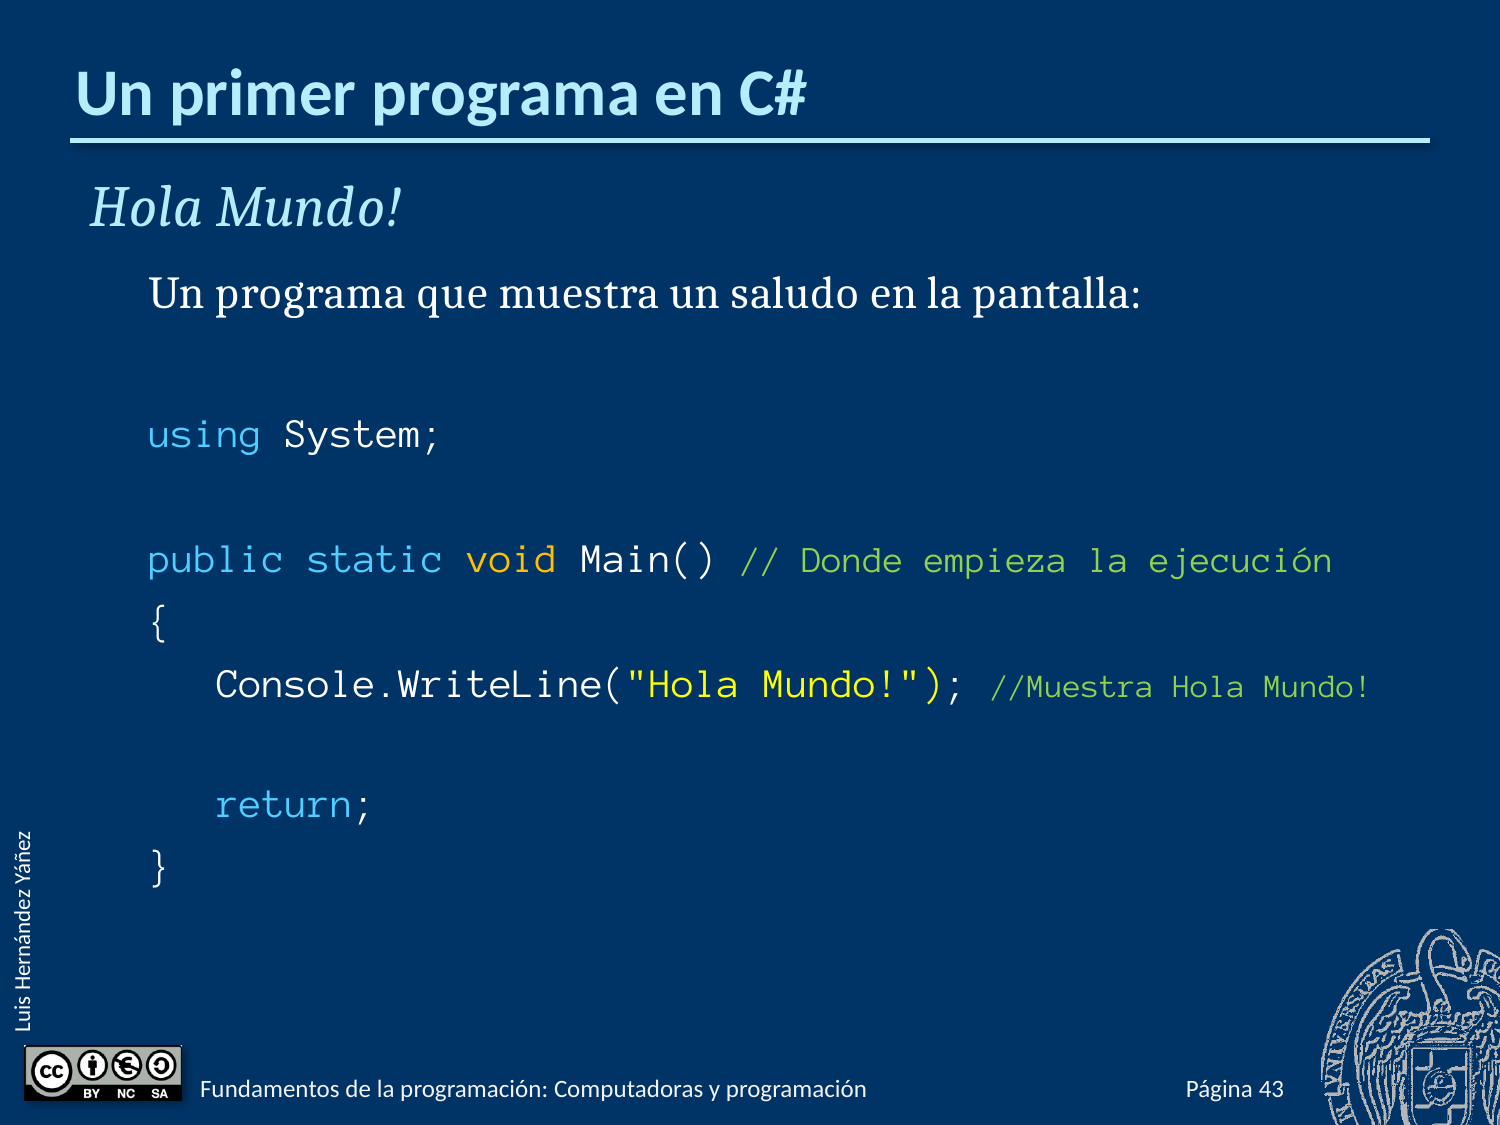

# Un primer programa en C#
Hola Mundo!
Un programa que muestra un saludo en la pantalla:

using System;

public static void Main() // Donde empieza la ejecución
{
   Console.WriteLine("Hola Mundo!"); //Muestra Hola Mundo!

   return;
}
Fundamentos de la programación: Computadoras y programación
Página 43